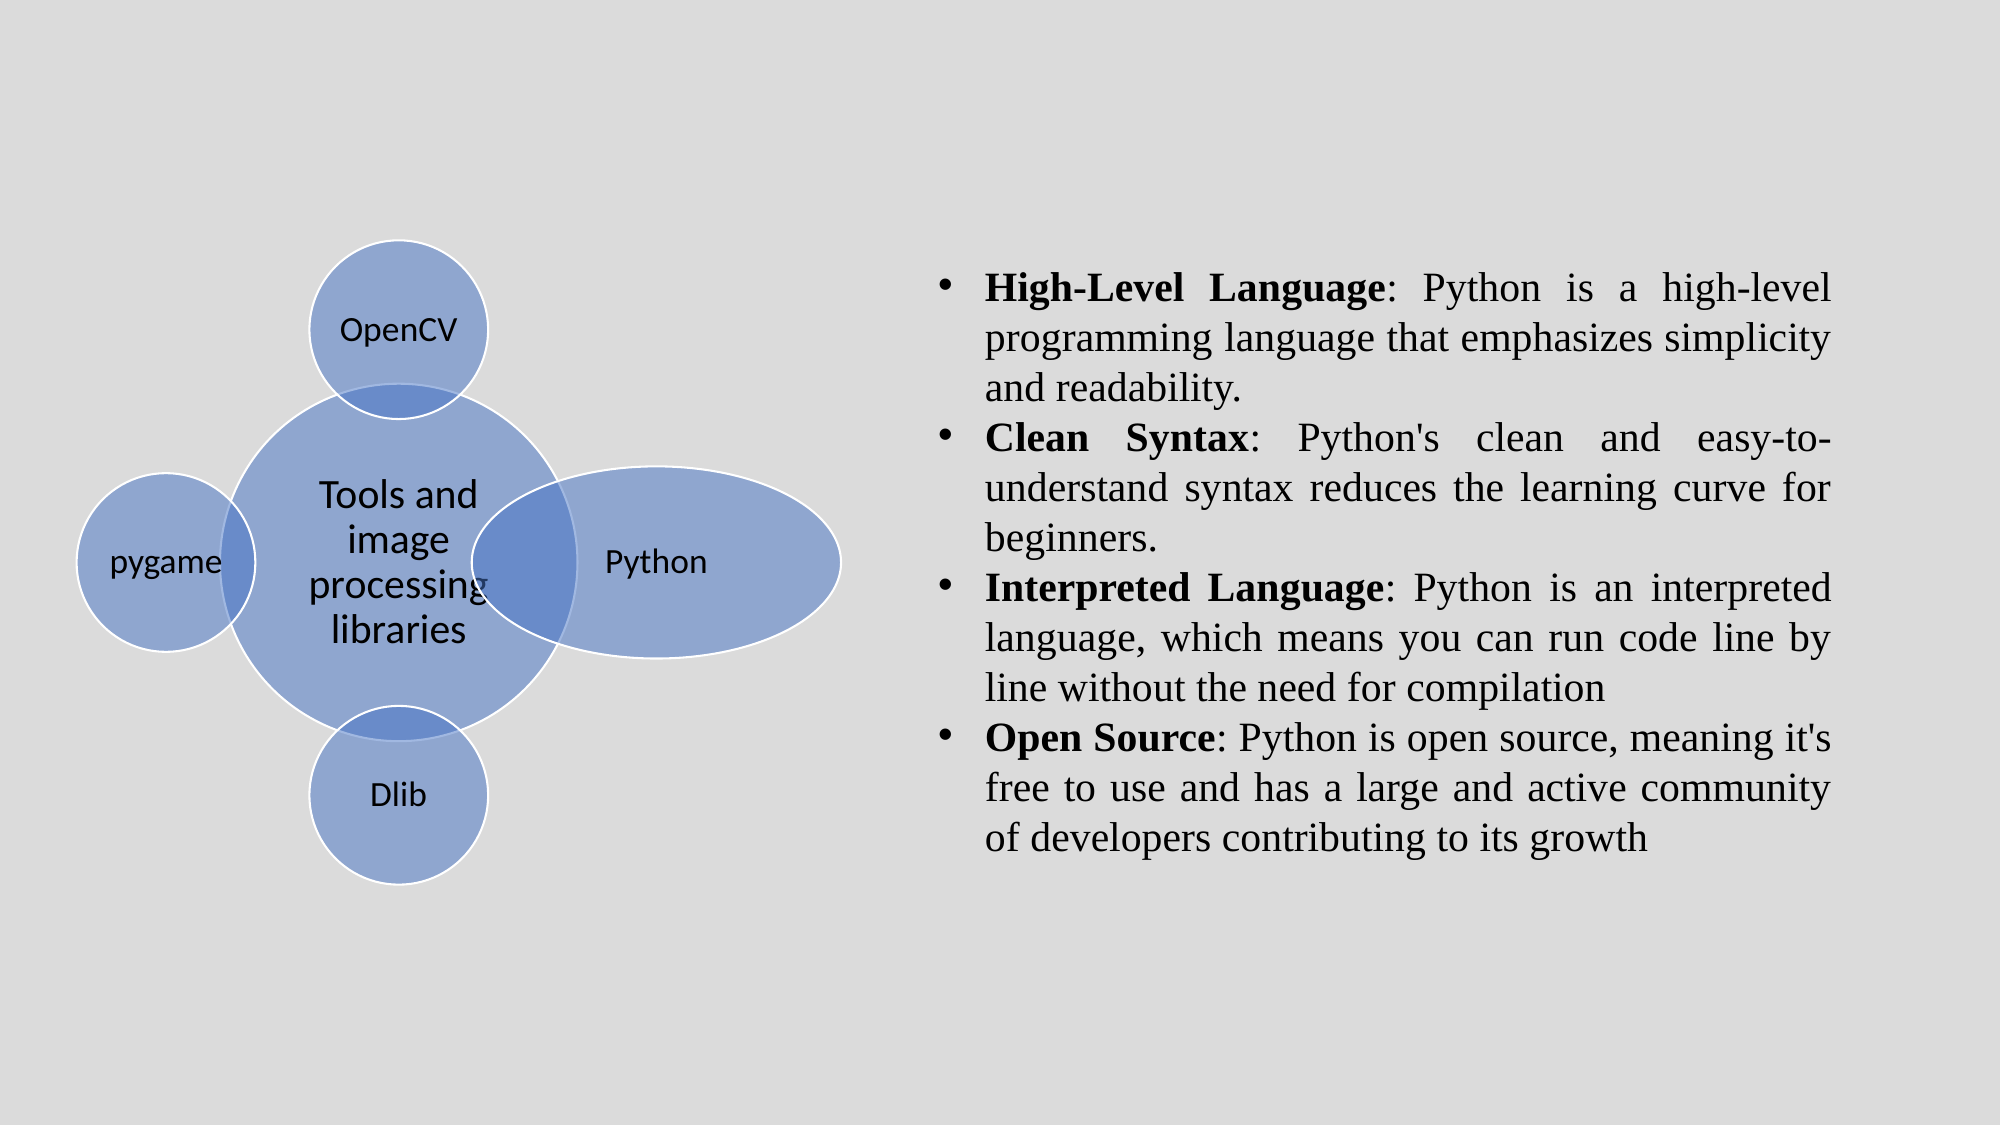

Tools and image processing libraries
OpenCV
Python
Dlib
pygame
High-Level Language: Python is a high-level programming language that emphasizes simplicity and readability.
Clean Syntax: Python's clean and easy-to-understand syntax reduces the learning curve for beginners.
Interpreted Language: Python is an interpreted language, which means you can run code line by line without the need for compilation
Open Source: Python is open source, meaning it's free to use and has a large and active community of developers contributing to its growth